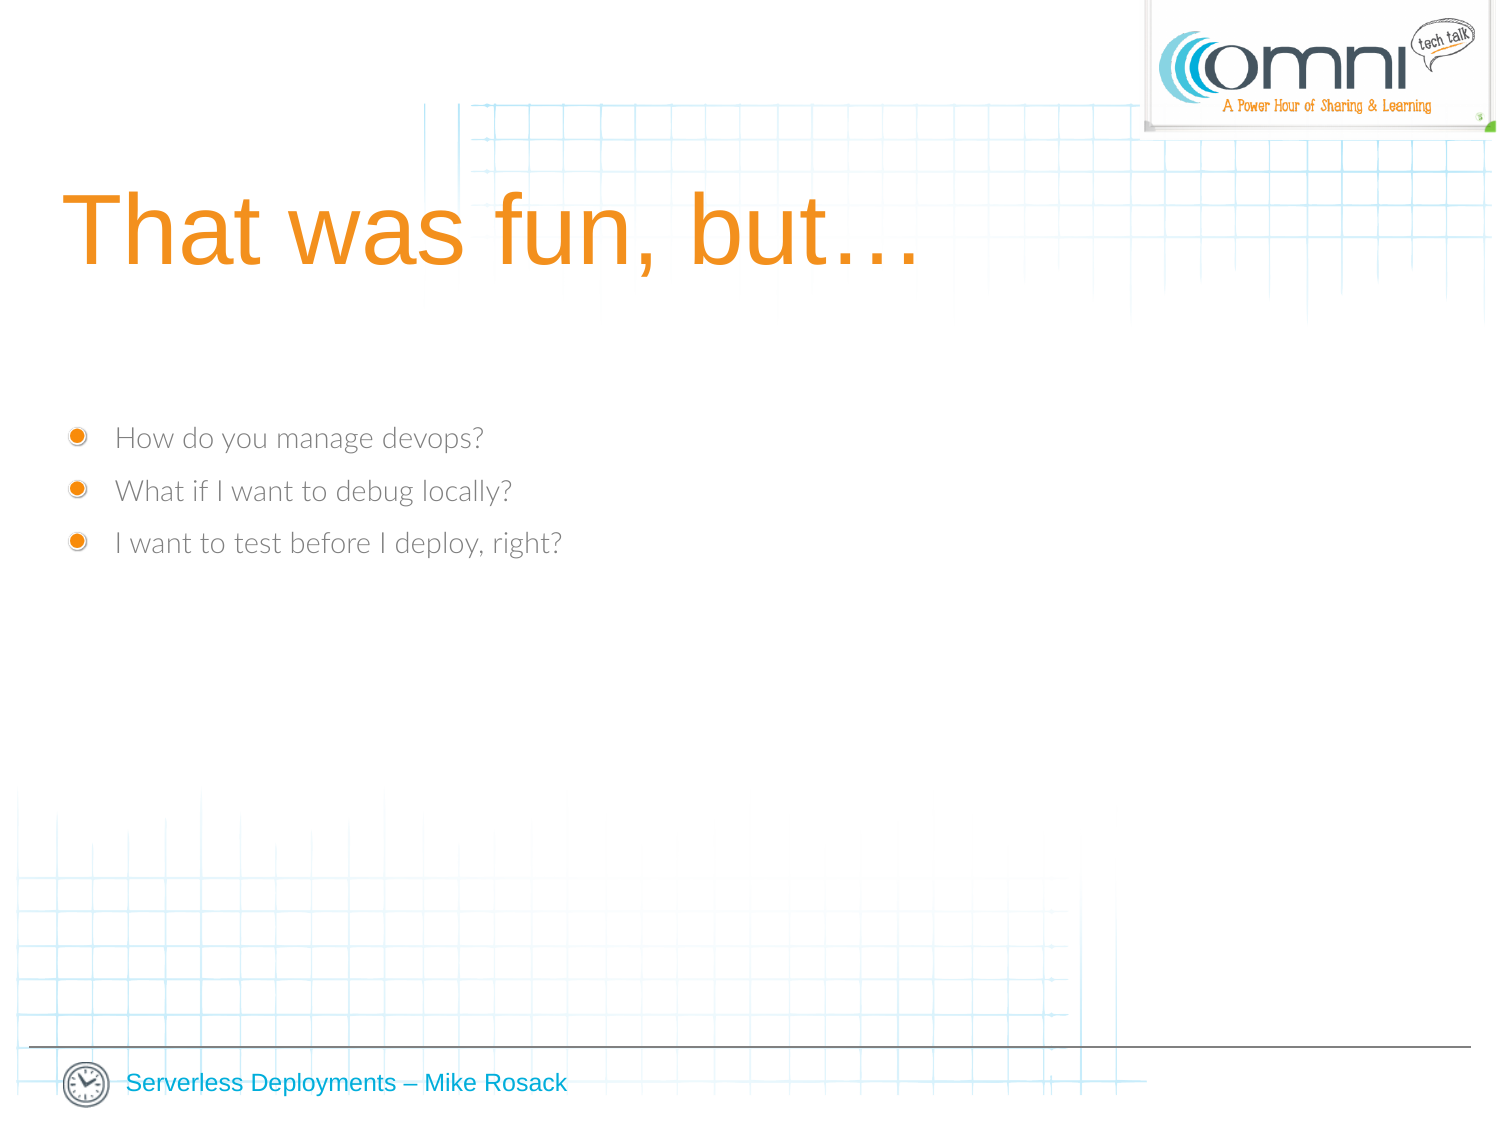

That was fun, but…
How do you manage devops?
What if I want to debug locally?
I want to test before I deploy, right?
15